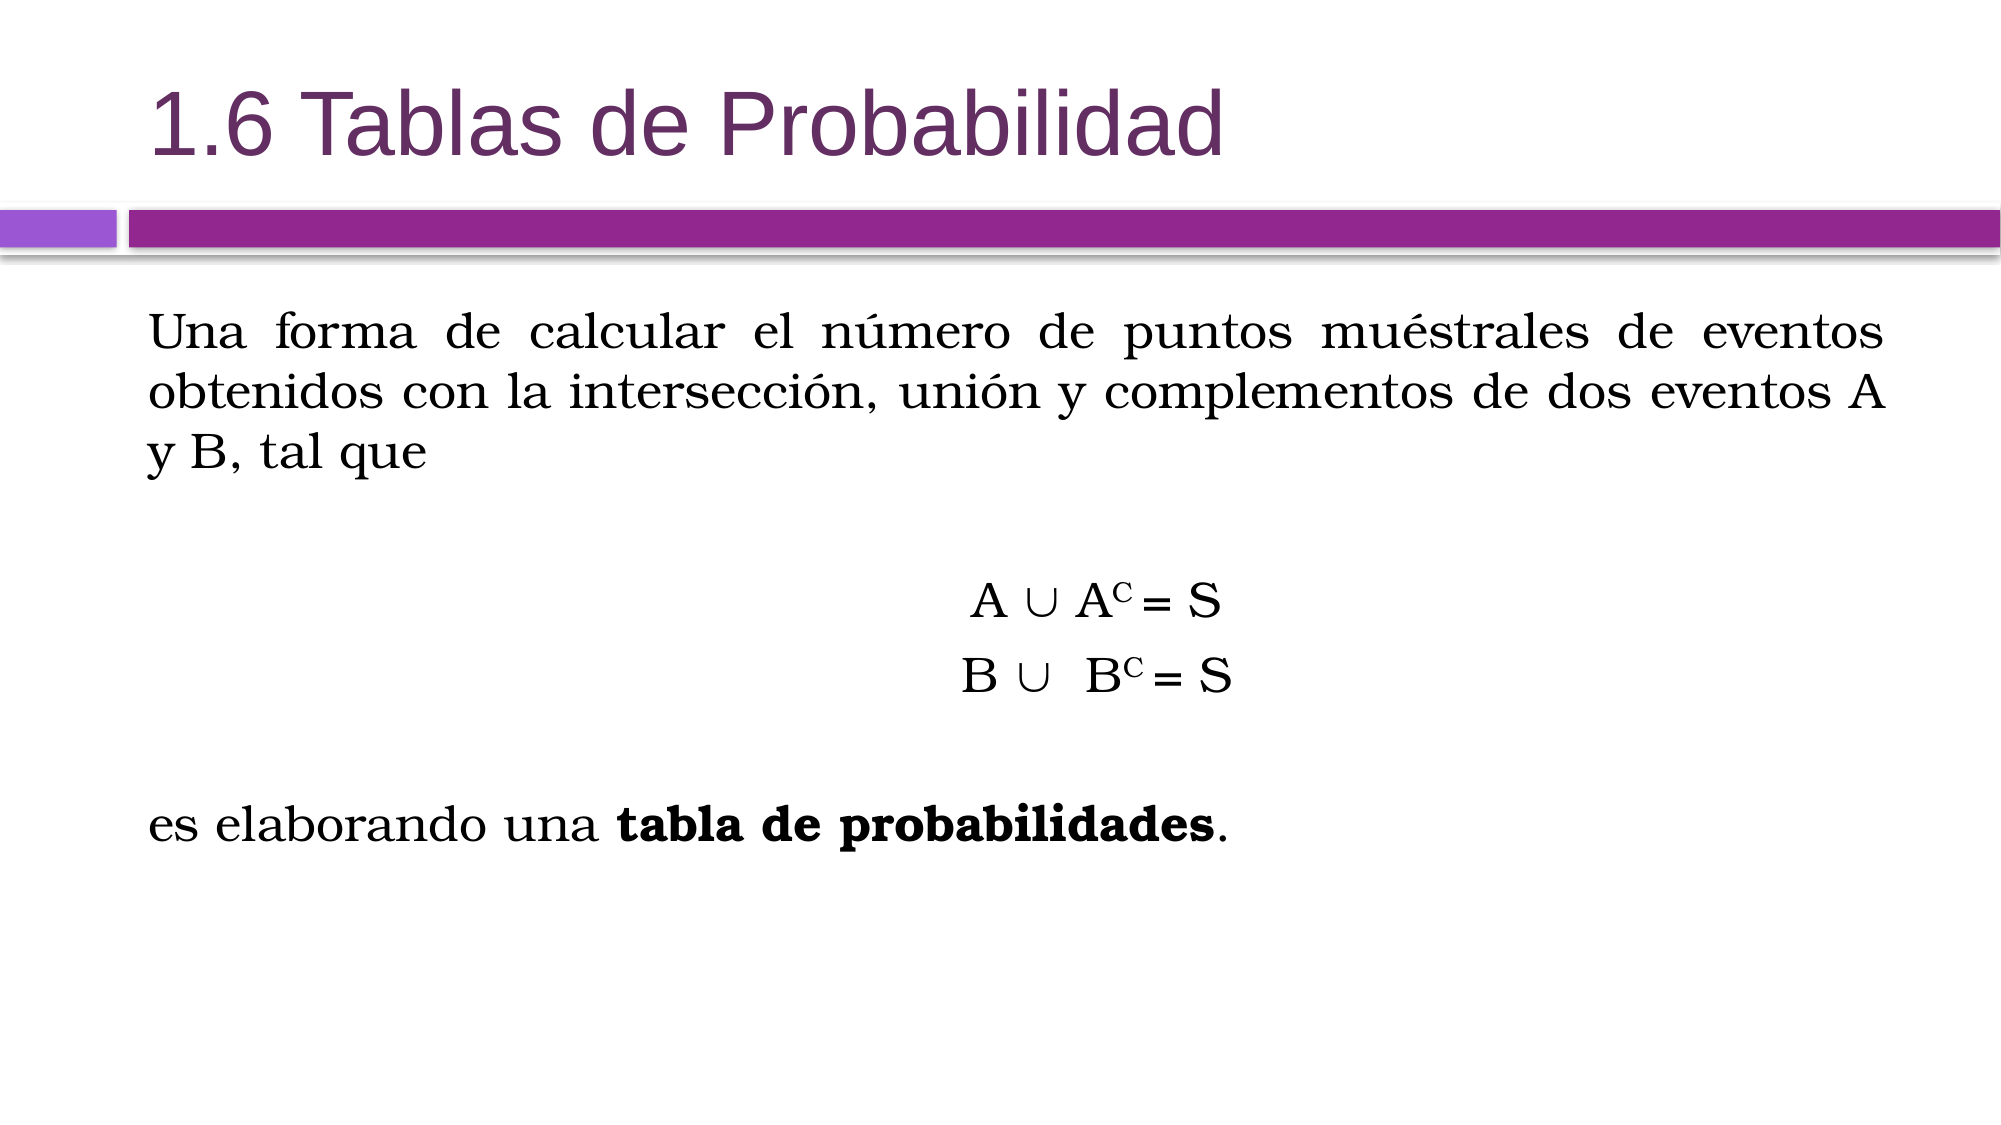

# 1.6 Tablas de Probabilidad
Una forma de calcular el número de puntos muéstrales de eventos obtenidos con la intersección, unión y complementos de dos eventos A y B, tal que

           A ∪ AC = S
           B ∪  BC = S

es elaborando una tabla de probabilidades.